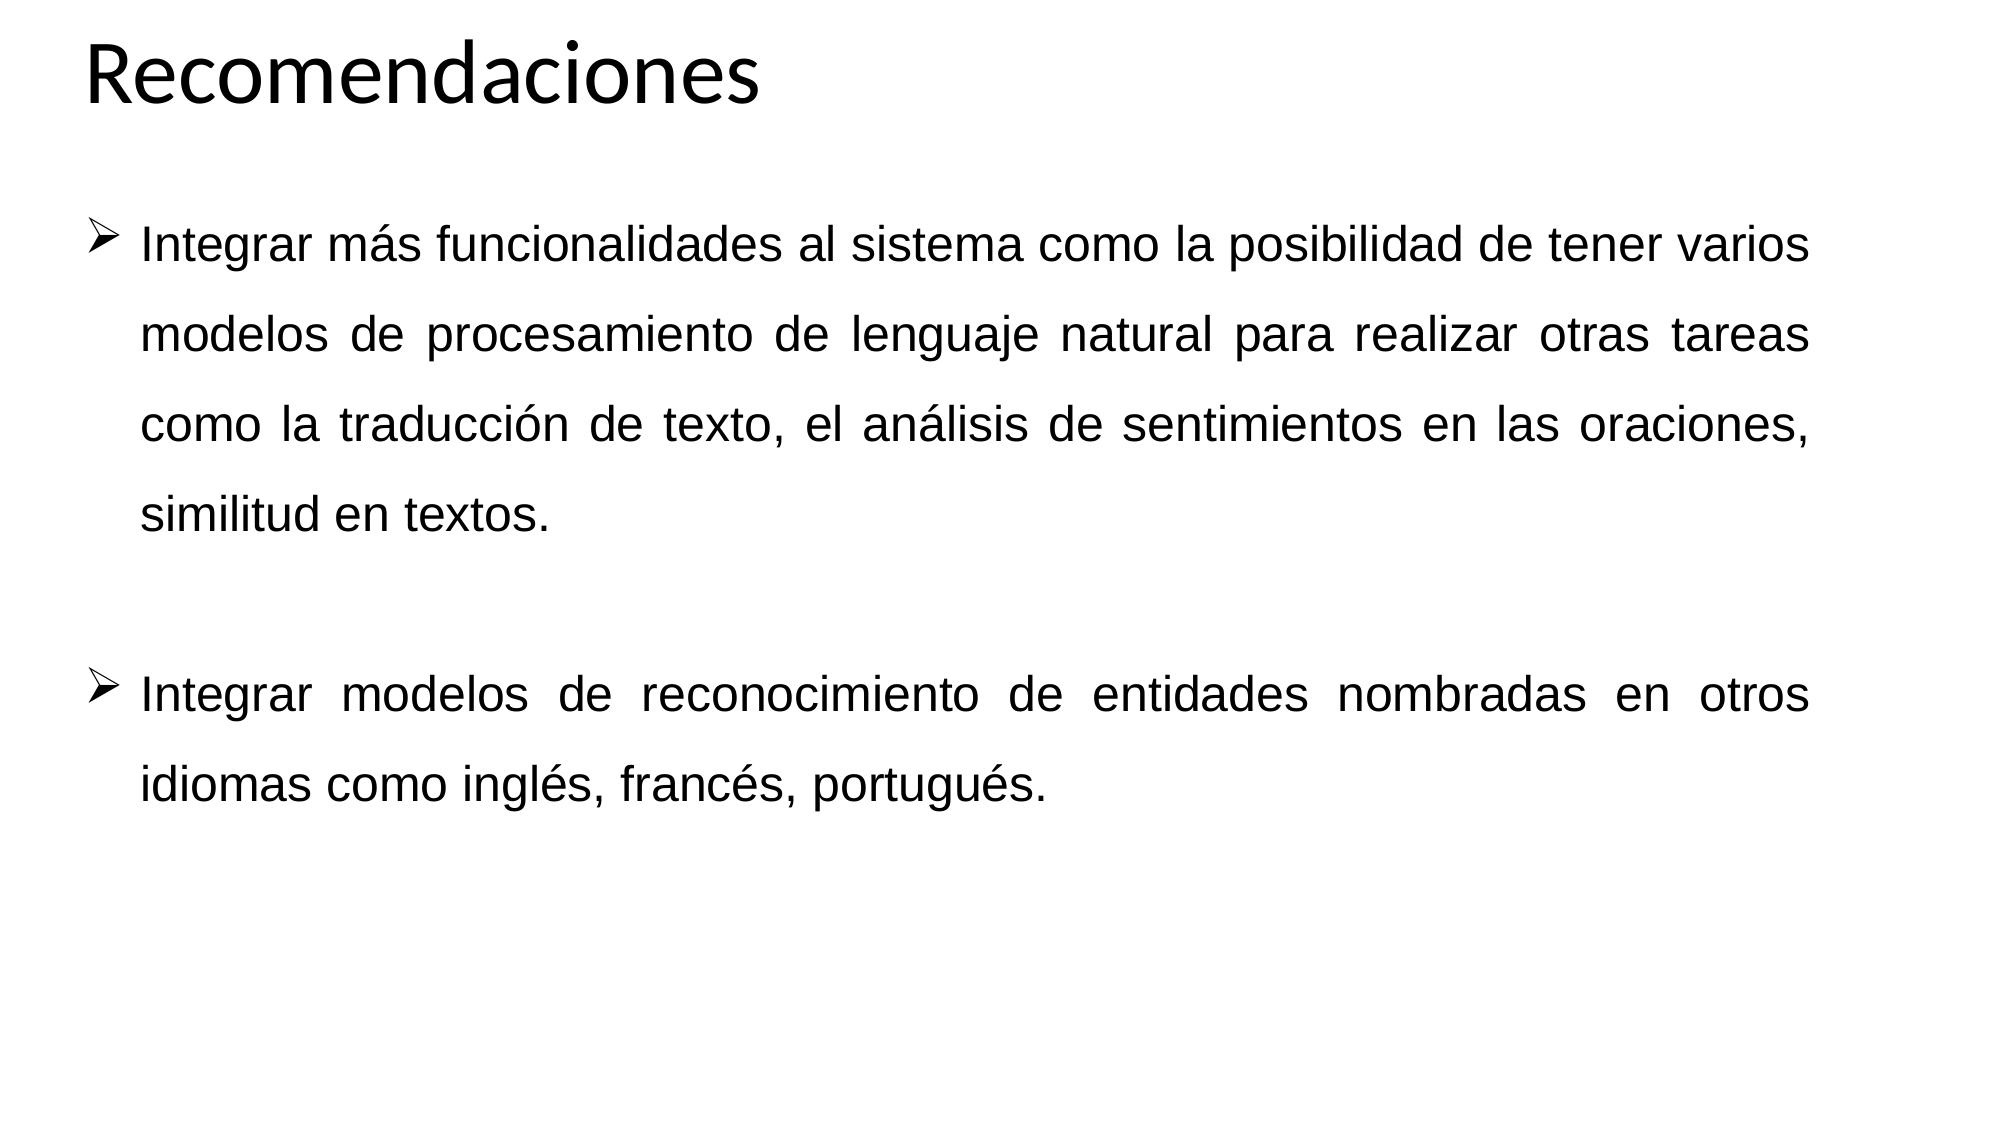

Recomendaciones
Integrar más funcionalidades al sistema como la posibilidad de tener varios modelos de procesamiento de lenguaje natural para realizar otras tareas como la traducción de texto, el análisis de sentimientos en las oraciones, similitud en textos.

Integrar modelos de reconocimiento de entidades nombradas en otros idiomas como inglés, francés, portugués.